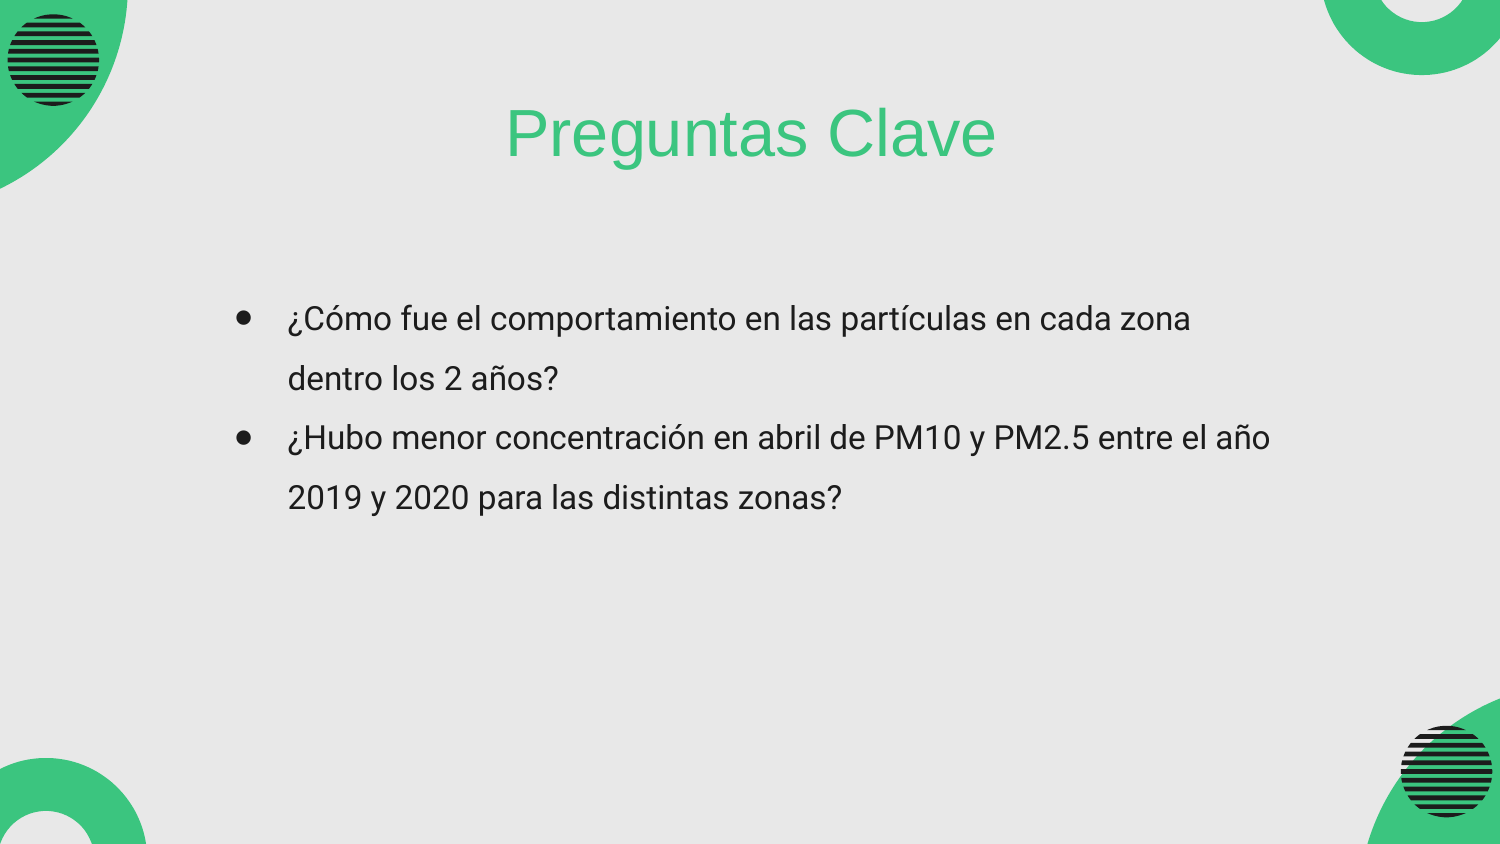

# Preguntas Clave
¿Cómo fue el comportamiento en las partículas en cada zona dentro los 2 años?
¿Hubo menor concentración en abril de PM10 y PM2.5 entre el año 2019 y 2020 para las distintas zonas?